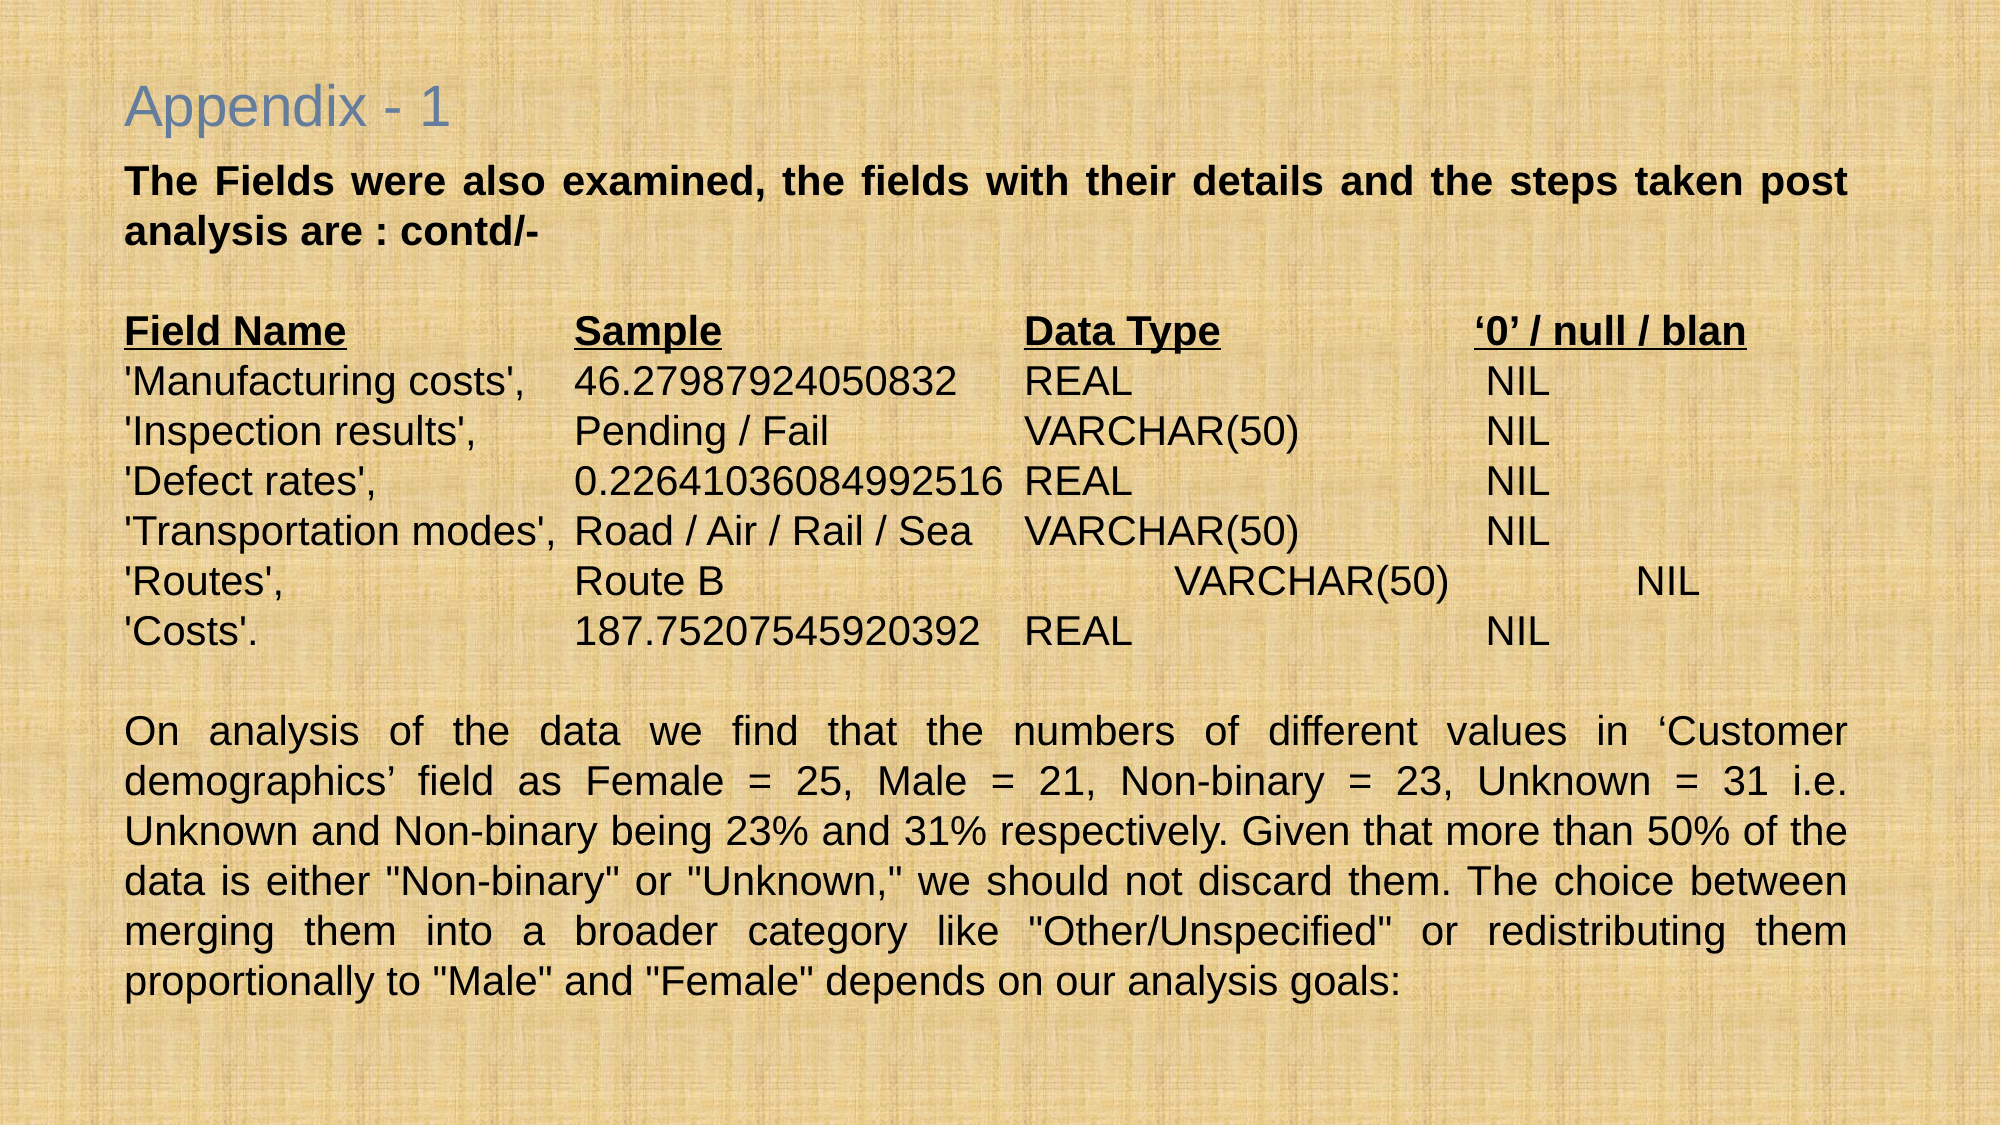

Appendix - 1
The Fields were also examined, the fields with their details and the steps taken post analysis are : contd/-

Field Name		Sample			Data Type		‘0’ / null / blan
'Manufacturing costs', 	46.27987924050832	REAL			 NIL
'Inspection results', 	Pending / Fail		VARCHAR(50)		 NIL
'Defect rates', 		0.22641036084992516	REAL			 NIL
'Transportation modes', 	Road / Air / Rail / Sea	VARCHAR(50)		 NIL
'Routes', 		Route B			VARCHAR(50)		 NIL
'Costs'.			187.75207545920392	REAL			 NIL

On analysis of the data we find that the numbers of different values in ‘Customer demographics’ field as Female = 25, Male = 21, Non-binary = 23, Unknown = 31 i.e. Unknown and Non-binary being 23% and 31% respectively. Given that more than 50% of the data is either "Non-binary" or "Unknown," we should not discard them. The choice between merging them into a broader category like "Other/Unspecified" or redistributing them proportionally to "Male" and "Female" depends on our analysis goals: